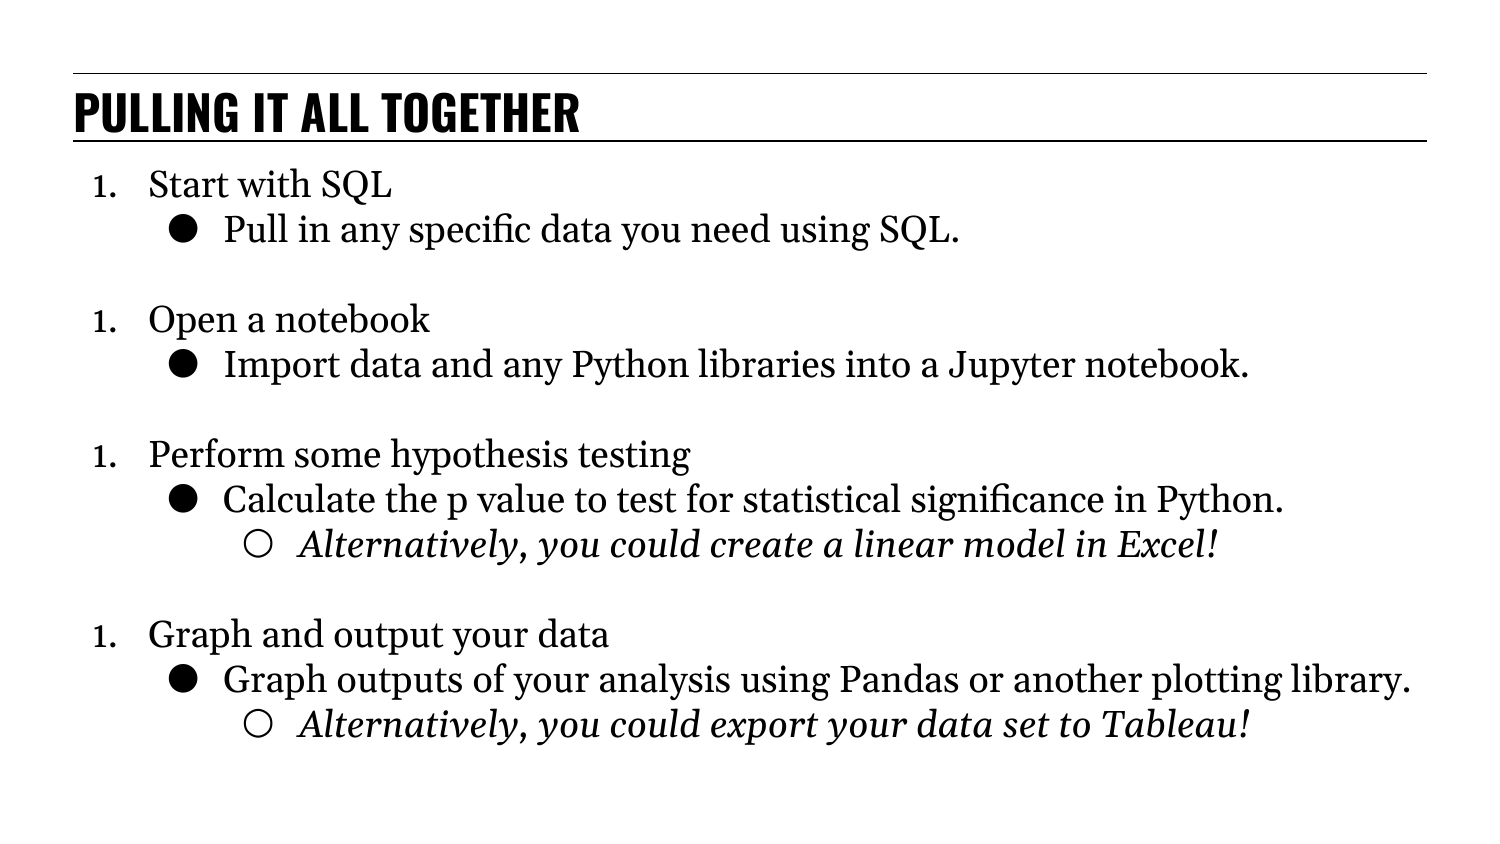

PULLING IT ALL TOGETHER
Start with SQL
Pull in any specific data you need using SQL.
Open a notebook
Import data and any Python libraries into a Jupyter notebook.
Perform some hypothesis testing
Calculate the p value to test for statistical significance in Python.
Alternatively, you could create a linear model in Excel!
Graph and output your data
Graph outputs of your analysis using Pandas or another plotting library.
Alternatively, you could export your data set to Tableau!